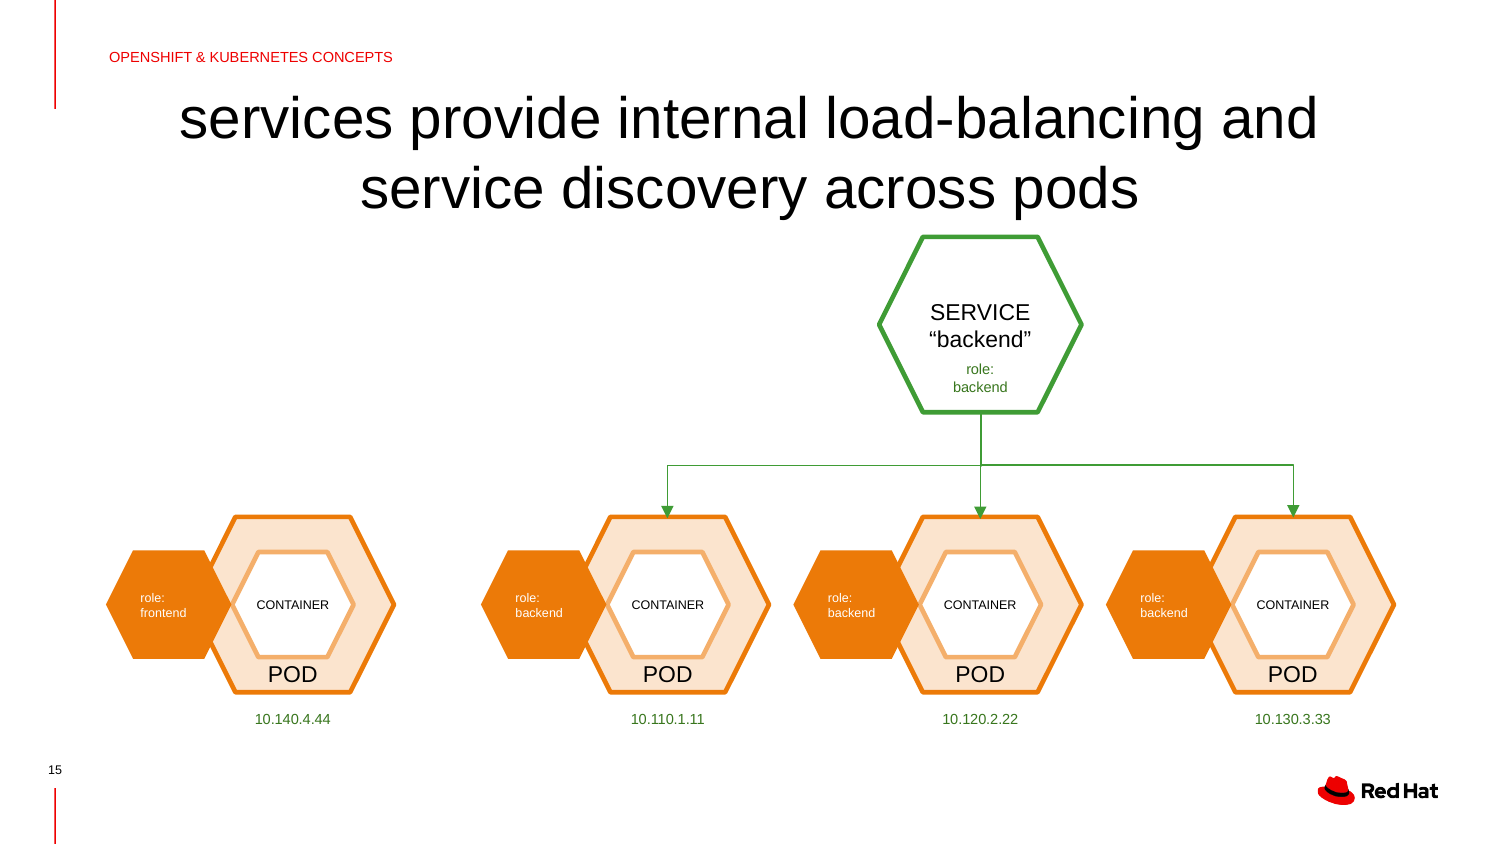

OPENSHIFT & KUBERNETES CONCEPTS
services provide internal load-balancing and service discovery across pods
SERVICE
“backend”

role:
backend

POD

POD

POD

POD

role:
frontend
role:
backend
role:
backend
role:
backend
CONTAINER
CONTAINER
CONTAINER
CONTAINER
10.140.4.44
10.110.1.11
10.120.2.22
10.130.3.33
15